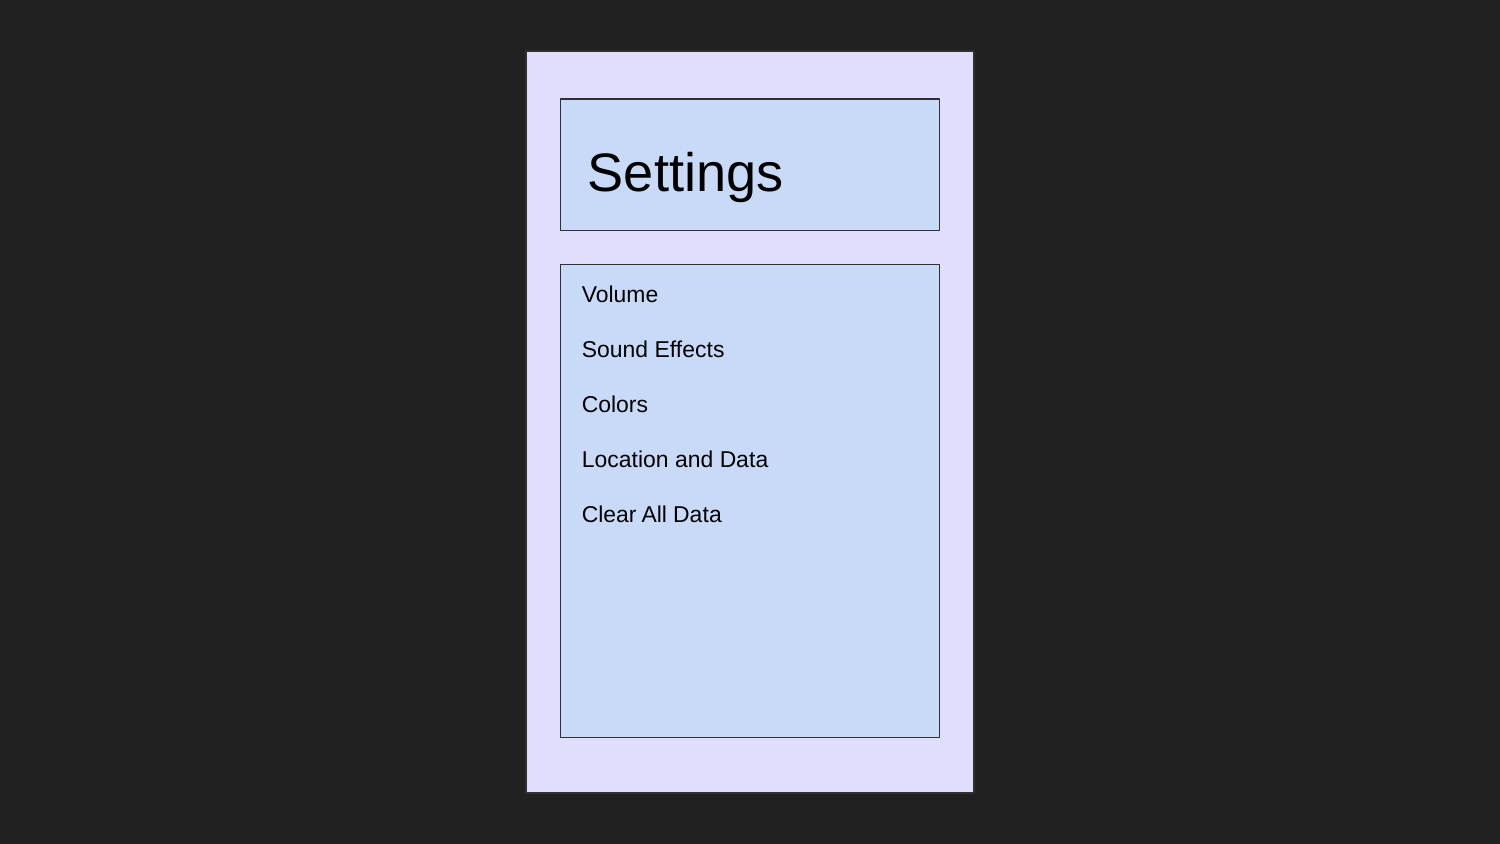

Settings

Volume

Sound Effects

Colors

Location and Data

Clear All Data